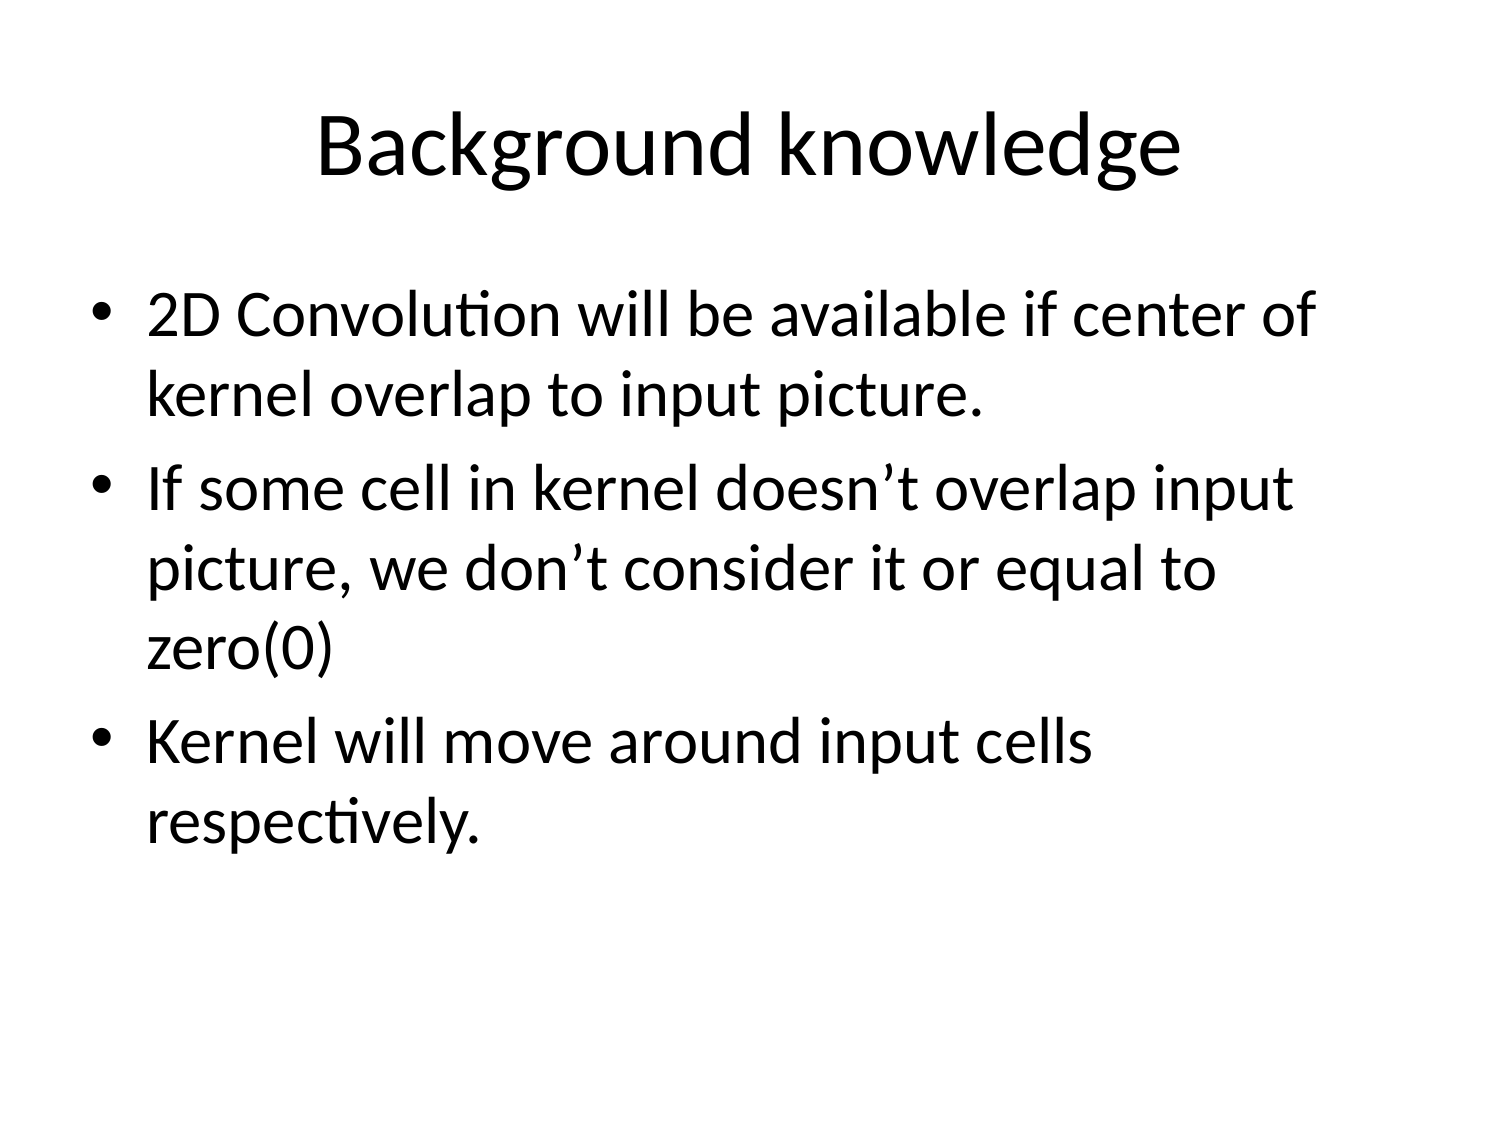

# Background knowledge
2D Convolution will be available if center of kernel overlap to input picture.
If some cell in kernel doesn’t overlap input picture, we don’t consider it or equal to zero(0)
Kernel will move around input cells respectively.